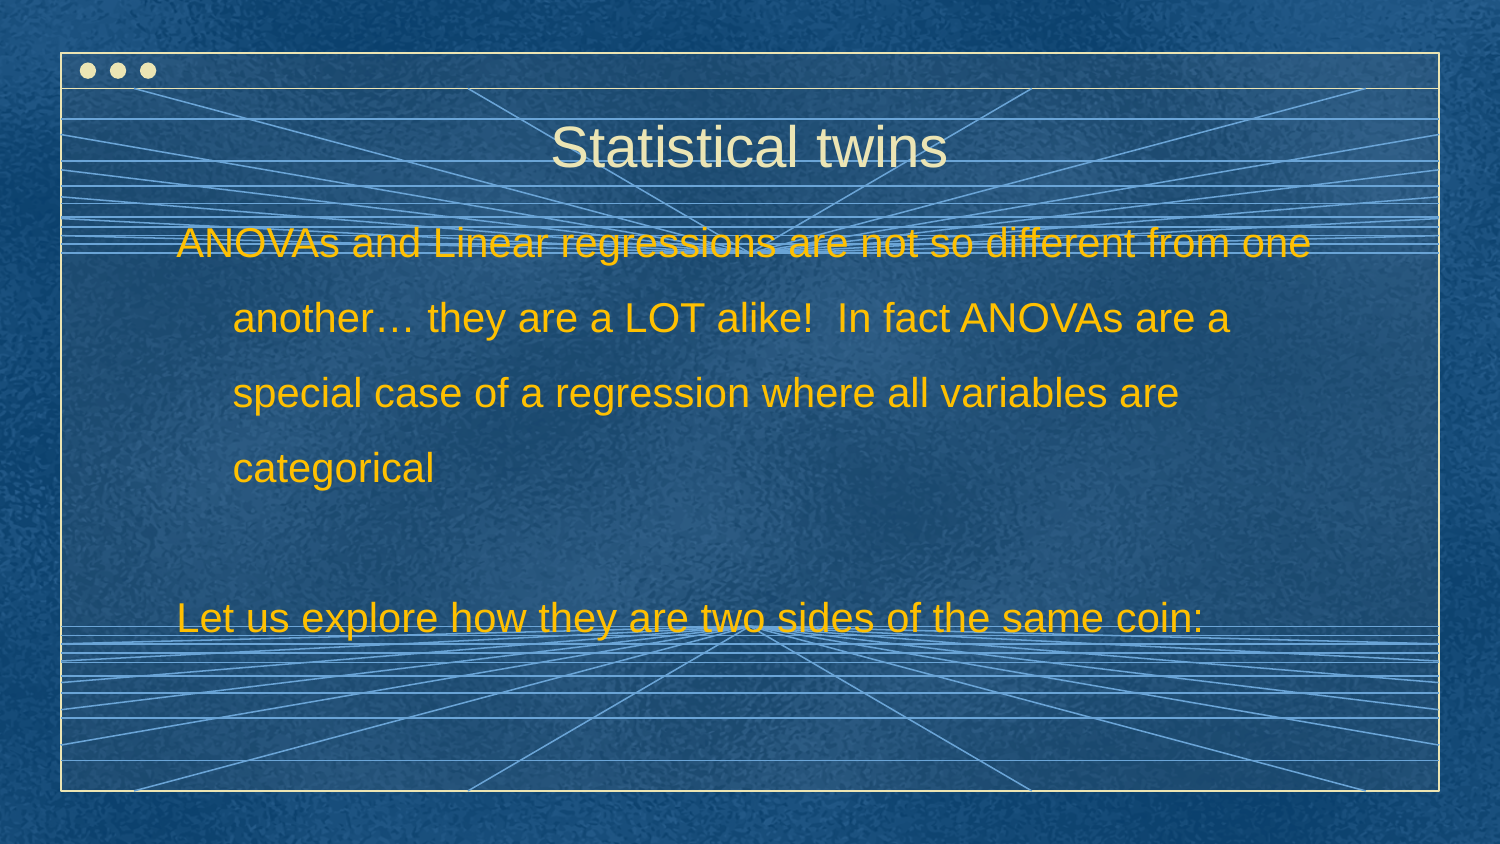

Statistical twins
ANOVAs and Linear regressions are not so different from one another… they are a LOT alike!  In fact ANOVAs are a special case of a regression where all variables are categorical

Let us explore how they are two sides of the same coin: